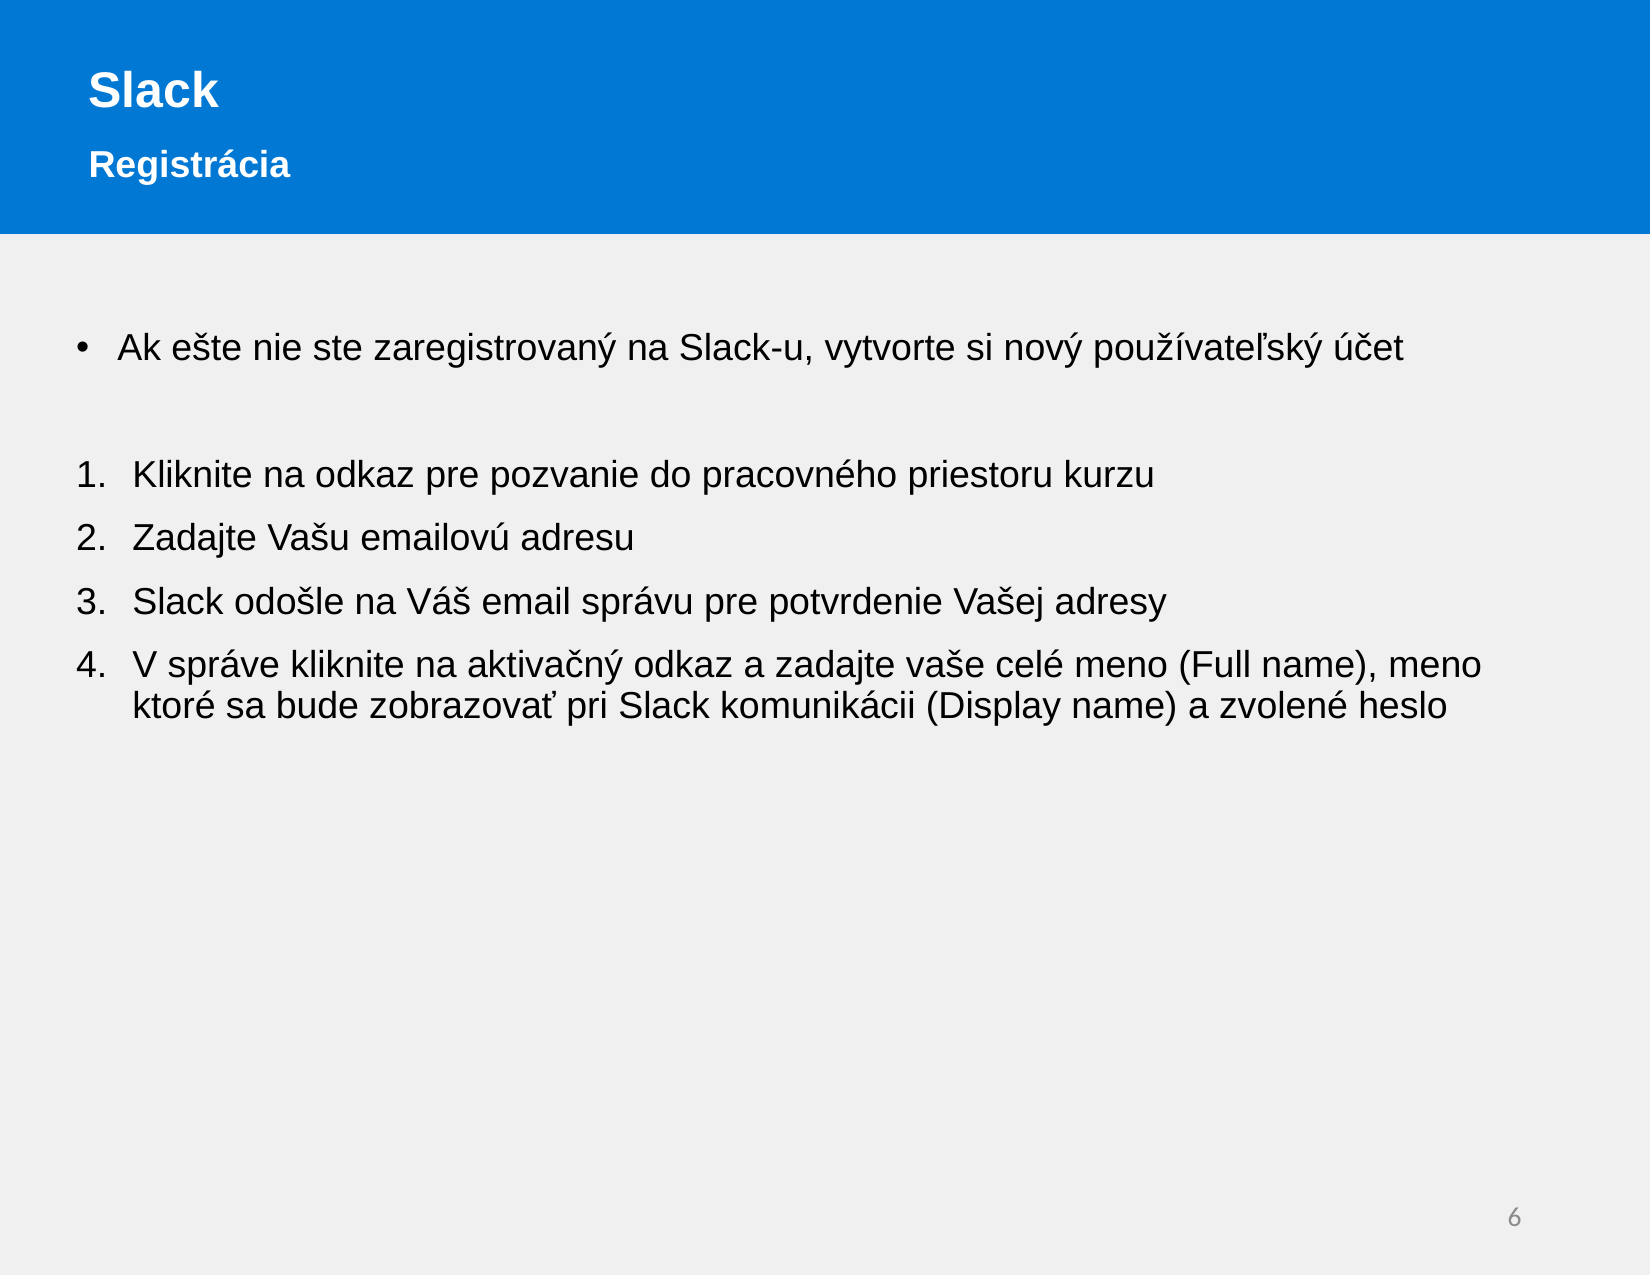

Slack
Registrácia
Ak ešte nie ste zaregistrovaný na Slack-u, vytvorte si nový používateľský účet

Kliknite na odkaz pre pozvanie do pracovného priestoru kurzu
Zadajte Vašu emailovú adresu
Slack odošle na Váš email správu pre potvrdenie Vašej adresy
V správe kliknite na aktivačný odkaz a zadajte vaše celé meno (Full name), meno ktoré sa bude zobrazovať pri Slack komunikácii (Display name) a zvolené heslo
6